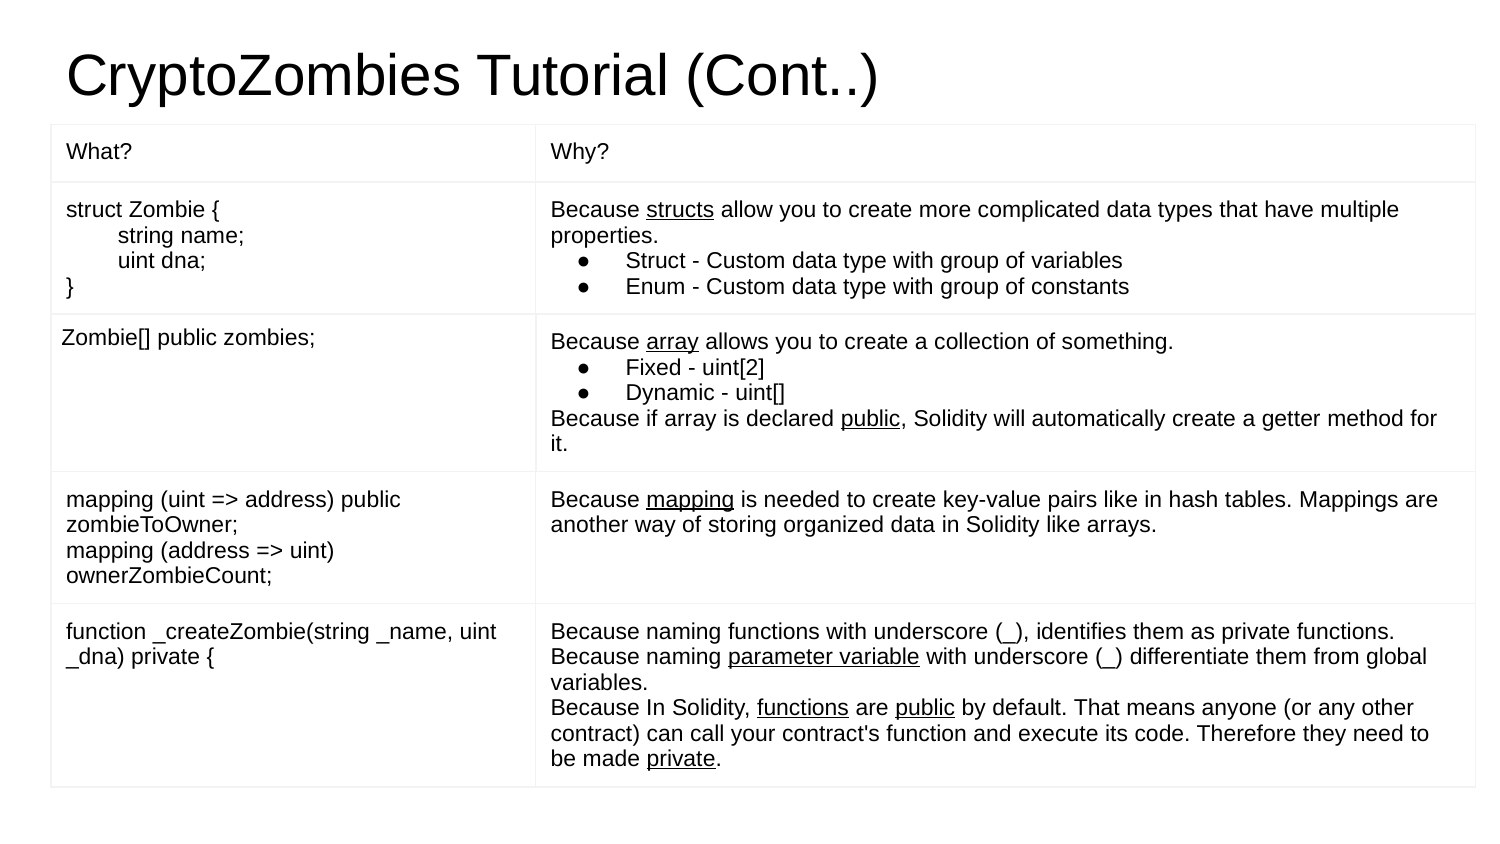

# CryptoZombies Tutorial (Cont..)
| What? | Why? |
| --- | --- |
| struct Zombie { string name; uint dna; } | Because structs allow you to create more complicated data types that have multiple properties. Struct - Custom data type with group of variables Enum - Custom data type with group of constants |
| Zombie[] public zombies; | Because array allows you to create a collection of something. Fixed - uint[2] Dynamic - uint[] Because if array is declared public, Solidity will automatically create a getter method for it. |
| mapping (uint => address) public zombieToOwner; mapping (address => uint) ownerZombieCount; | Because mapping is needed to create key-value pairs like in hash tables. Mappings are another way of storing organized data in Solidity like arrays. |
| function \_createZombie(string \_name, uint \_dna) private { | Because naming functions with underscore (\_), identifies them as private functions. Because naming parameter variable with underscore (\_) differentiate them from global variables. Because In Solidity, functions are public by default. That means anyone (or any other contract) can call your contract's function and execute its code. Therefore they need to be made private. |